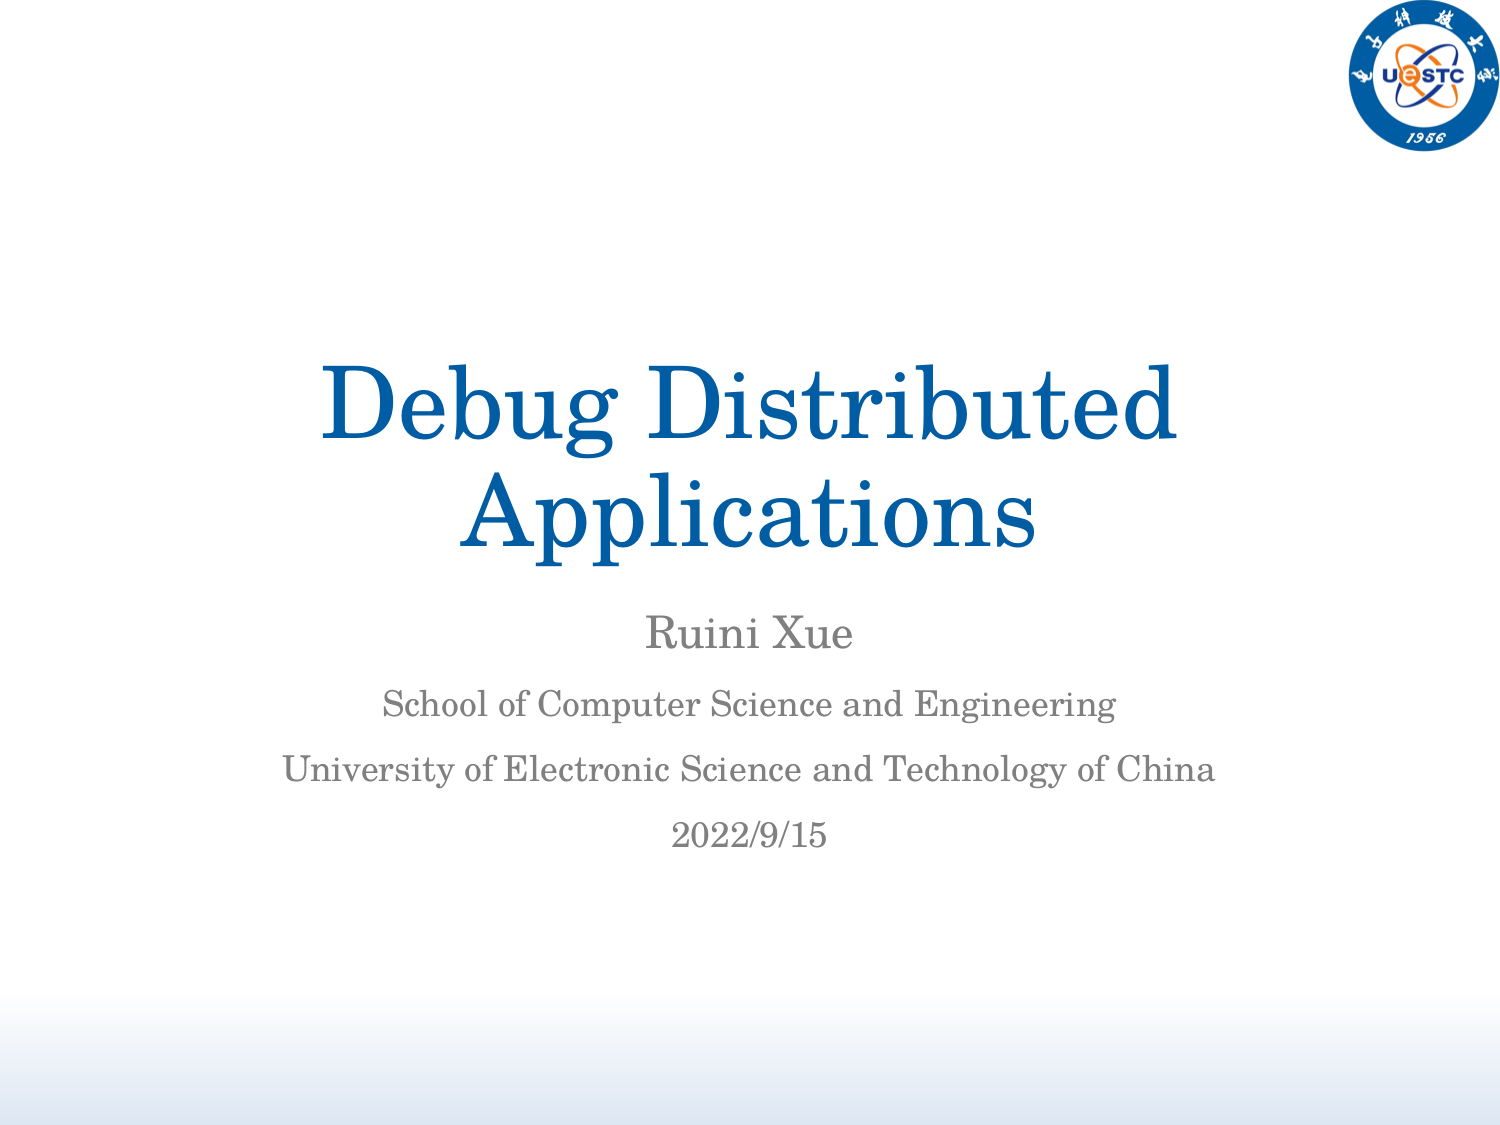

# Debug Distributed Applications
Ruini Xue
School of Computer Science and Engineering
University of Electronic Science and Technology of China
2022/9/15